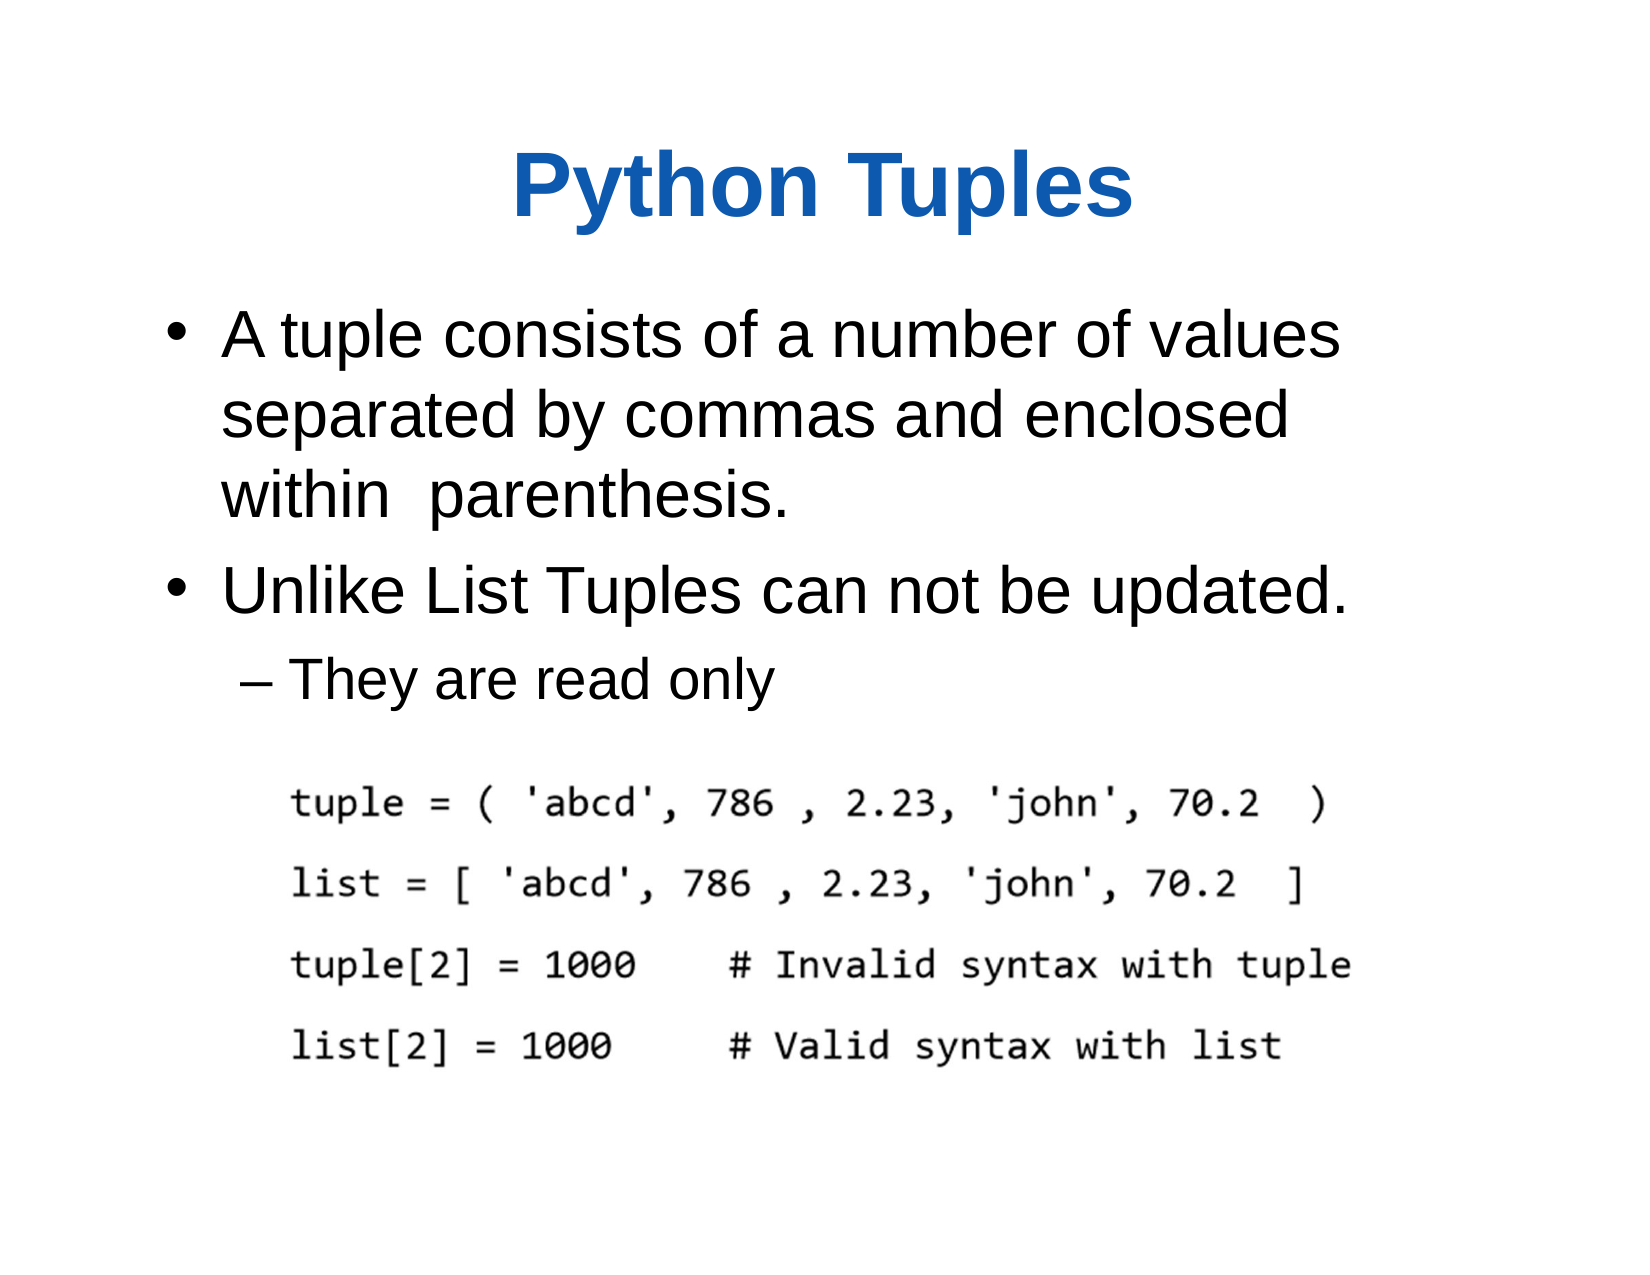

# Python Tuples
A tuple consists of a number of values  separated by commas and enclosed within  parenthesis.
Unlike List Tuples can not be updated.
– They are read only